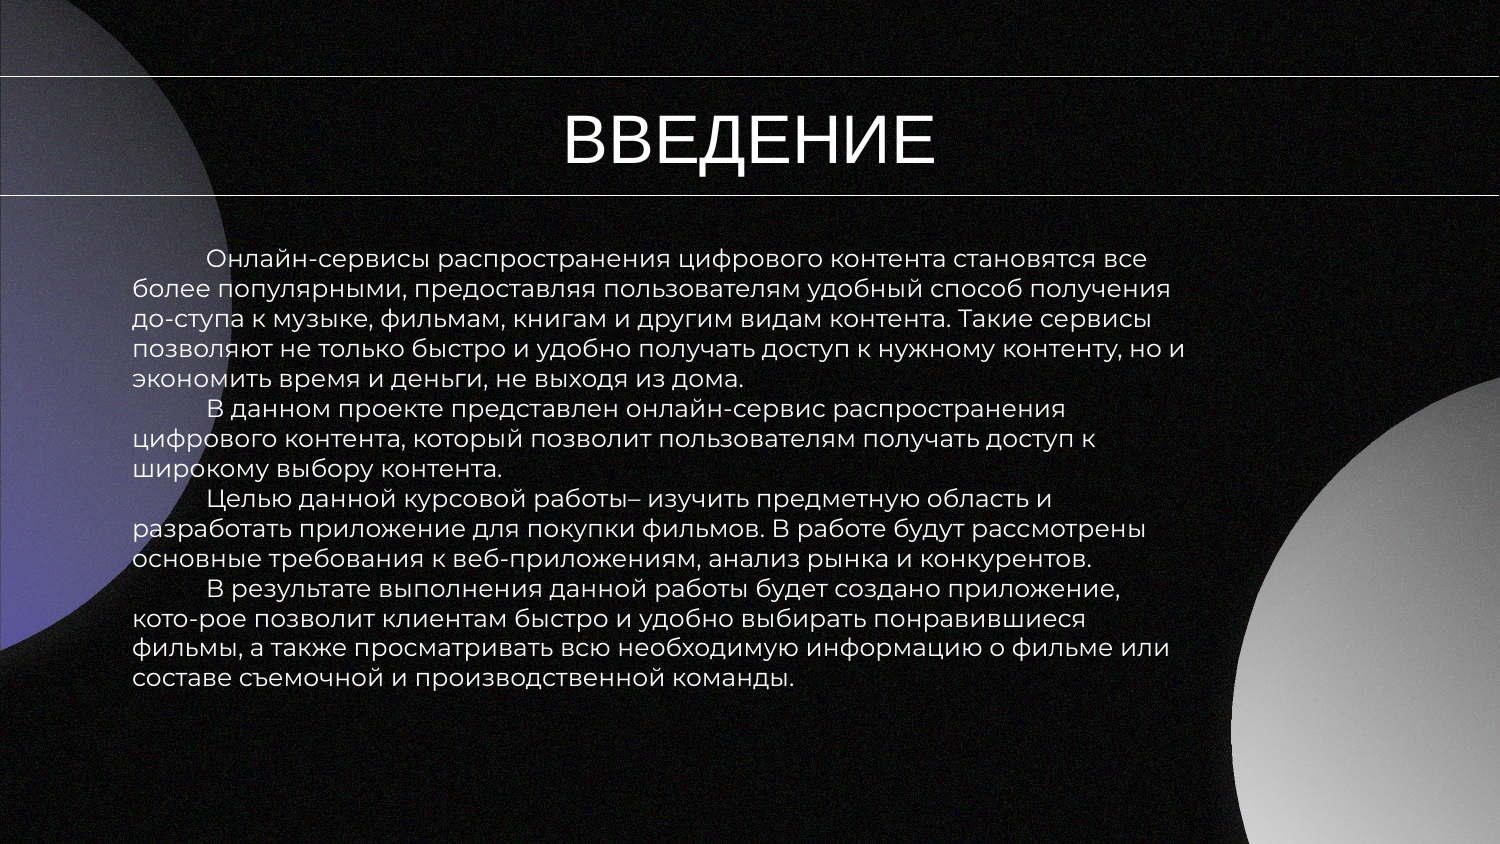

# ВВЕДЕНИЕ
Онлайн-сервисы распространения цифрового контента становятся все более популярными, предоставляя пользователям удобный способ получения до-ступа к музыке, фильмам, книгам и другим видам контента. Такие сервисы позволяют не только быстро и удобно получать доступ к нужному контенту, но и экономить время и деньги, не выходя из дома.
В данном проекте представлен онлайн-сервис распространения цифрового контента, который позволит пользователям получать доступ к широкому выбору контента.
Целью данной курсовой работы– изучить предметную область и разработать приложение для покупки фильмов. В работе будут рассмотрены основные требования к веб-приложениям, анализ рынка и конкурентов.
В результате выполнения данной работы будет создано приложение, кото-рое позволит клиентам быстро и удобно выбирать понравившиеся фильмы, а также просматривать всю необходимую информацию о фильме или составе съемочной и производственной команды.